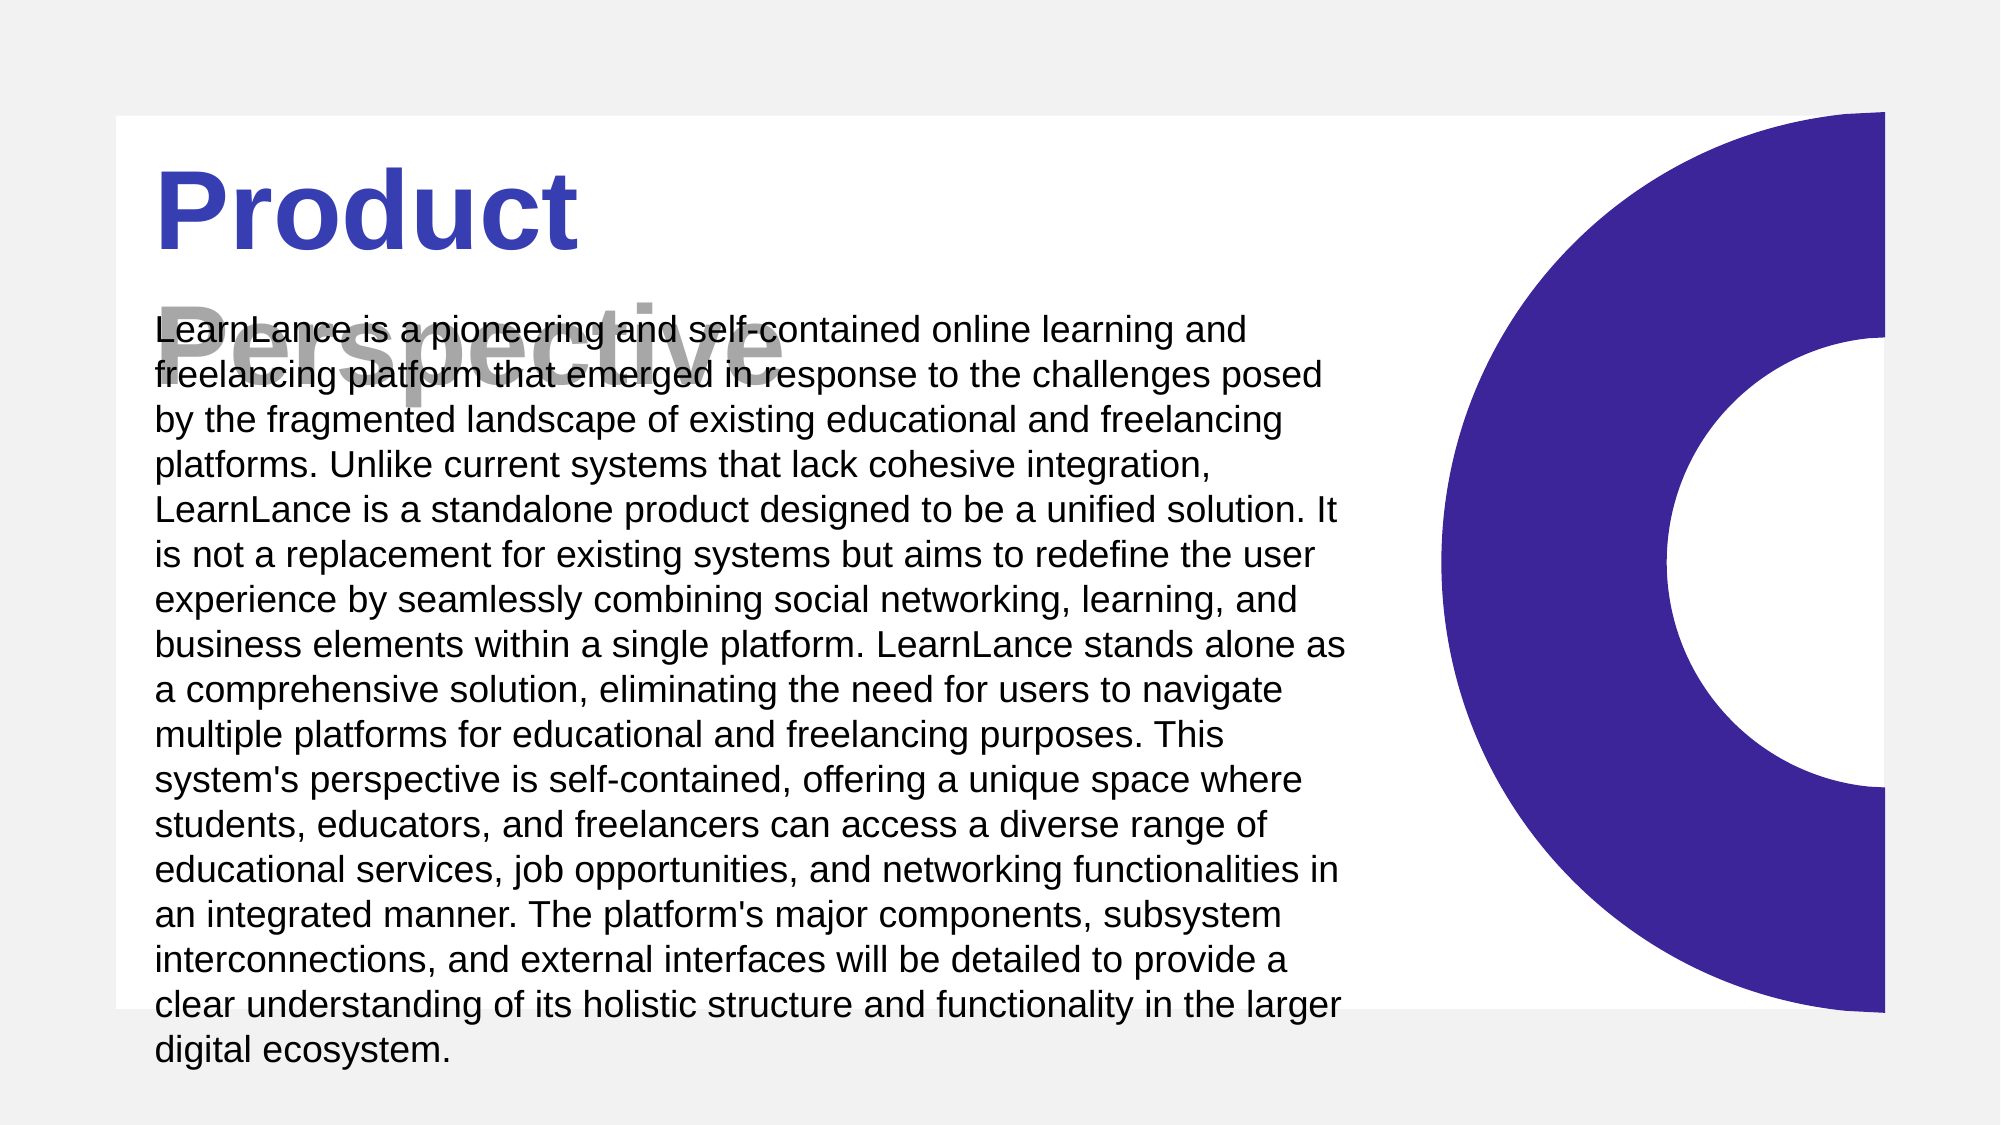

Product Perspective
LearnLance is a pioneering and self-contained online learning and freelancing platform that emerged in response to the challenges posed by the fragmented landscape of existing educational and freelancing platforms. Unlike current systems that lack cohesive integration, LearnLance is a standalone product designed to be a unified solution. It is not a replacement for existing systems but aims to redefine the user experience by seamlessly combining social networking, learning, and business elements within a single platform. LearnLance stands alone as a comprehensive solution, eliminating the need for users to navigate multiple platforms for educational and freelancing purposes. This system's perspective is self-contained, offering a unique space where students, educators, and freelancers can access a diverse range of educational services, job opportunities, and networking functionalities in an integrated manner. The platform's major components, subsystem interconnections, and external interfaces will be detailed to provide a clear understanding of its holistic structure and functionality in the larger digital ecosystem.